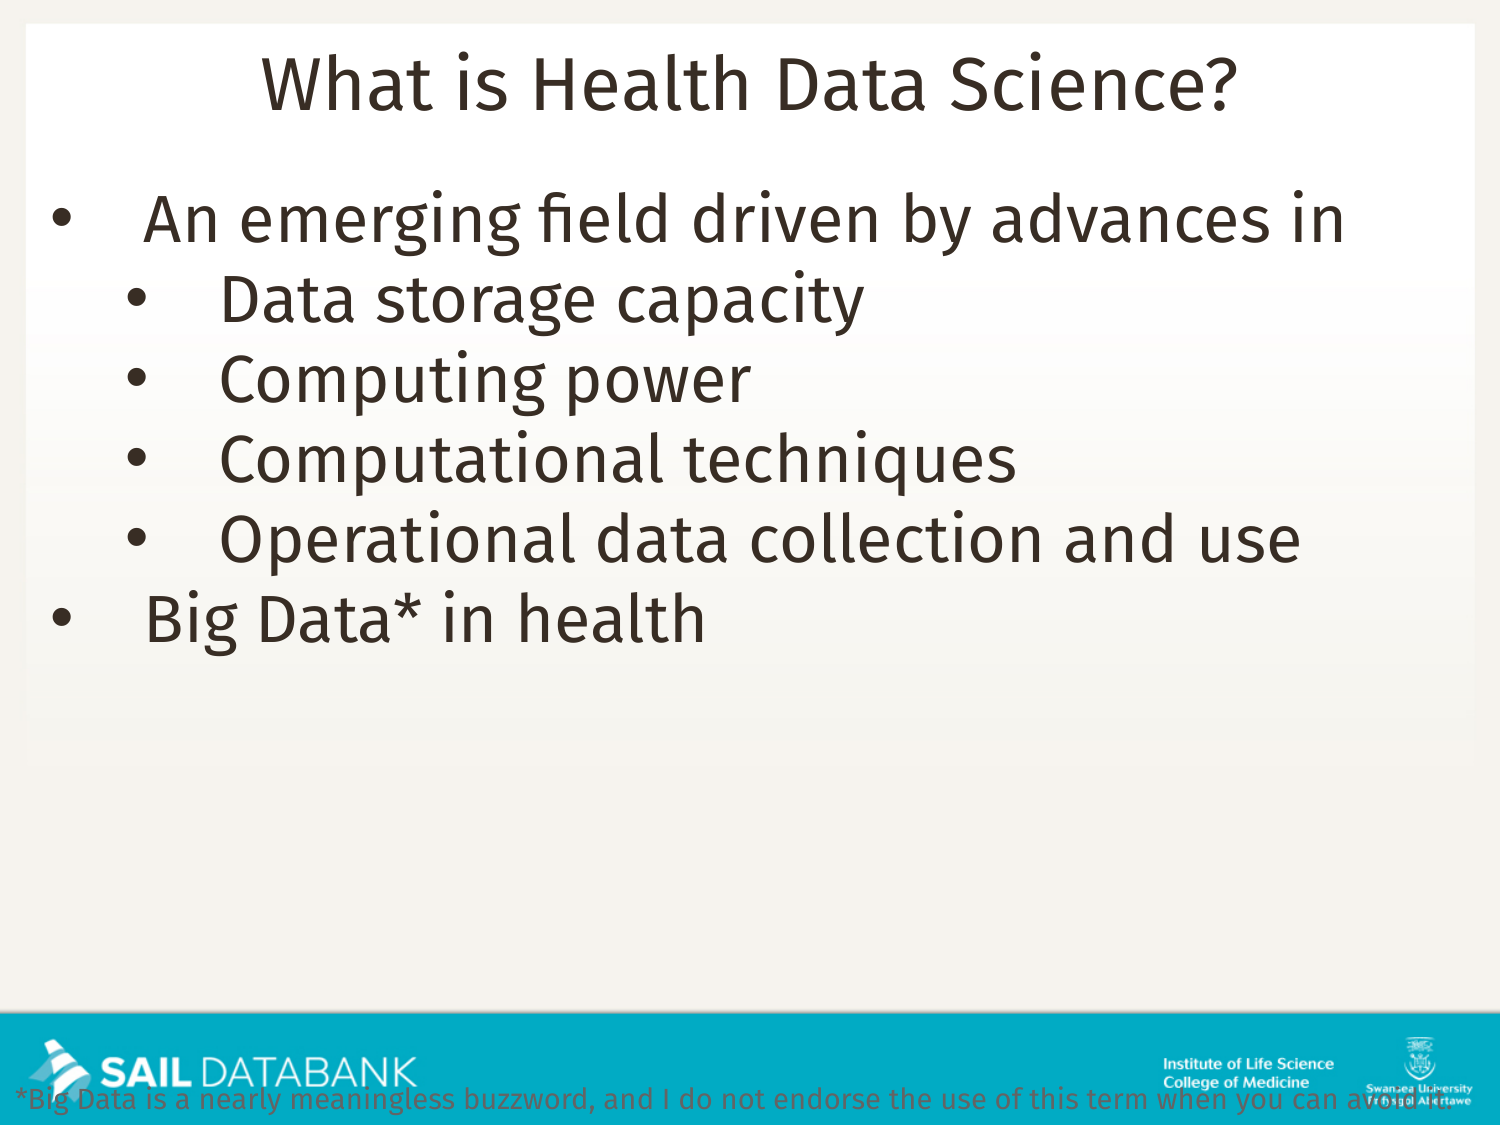

What is Health Data Science?
An emerging field driven by advances in
Data storage capacity
Computing power
Computational techniques
Operational data collection and use
Big Data* in health
*Big Data is a nearly meaningless buzzword, and I do not endorse the use of this term when you can avoid it.